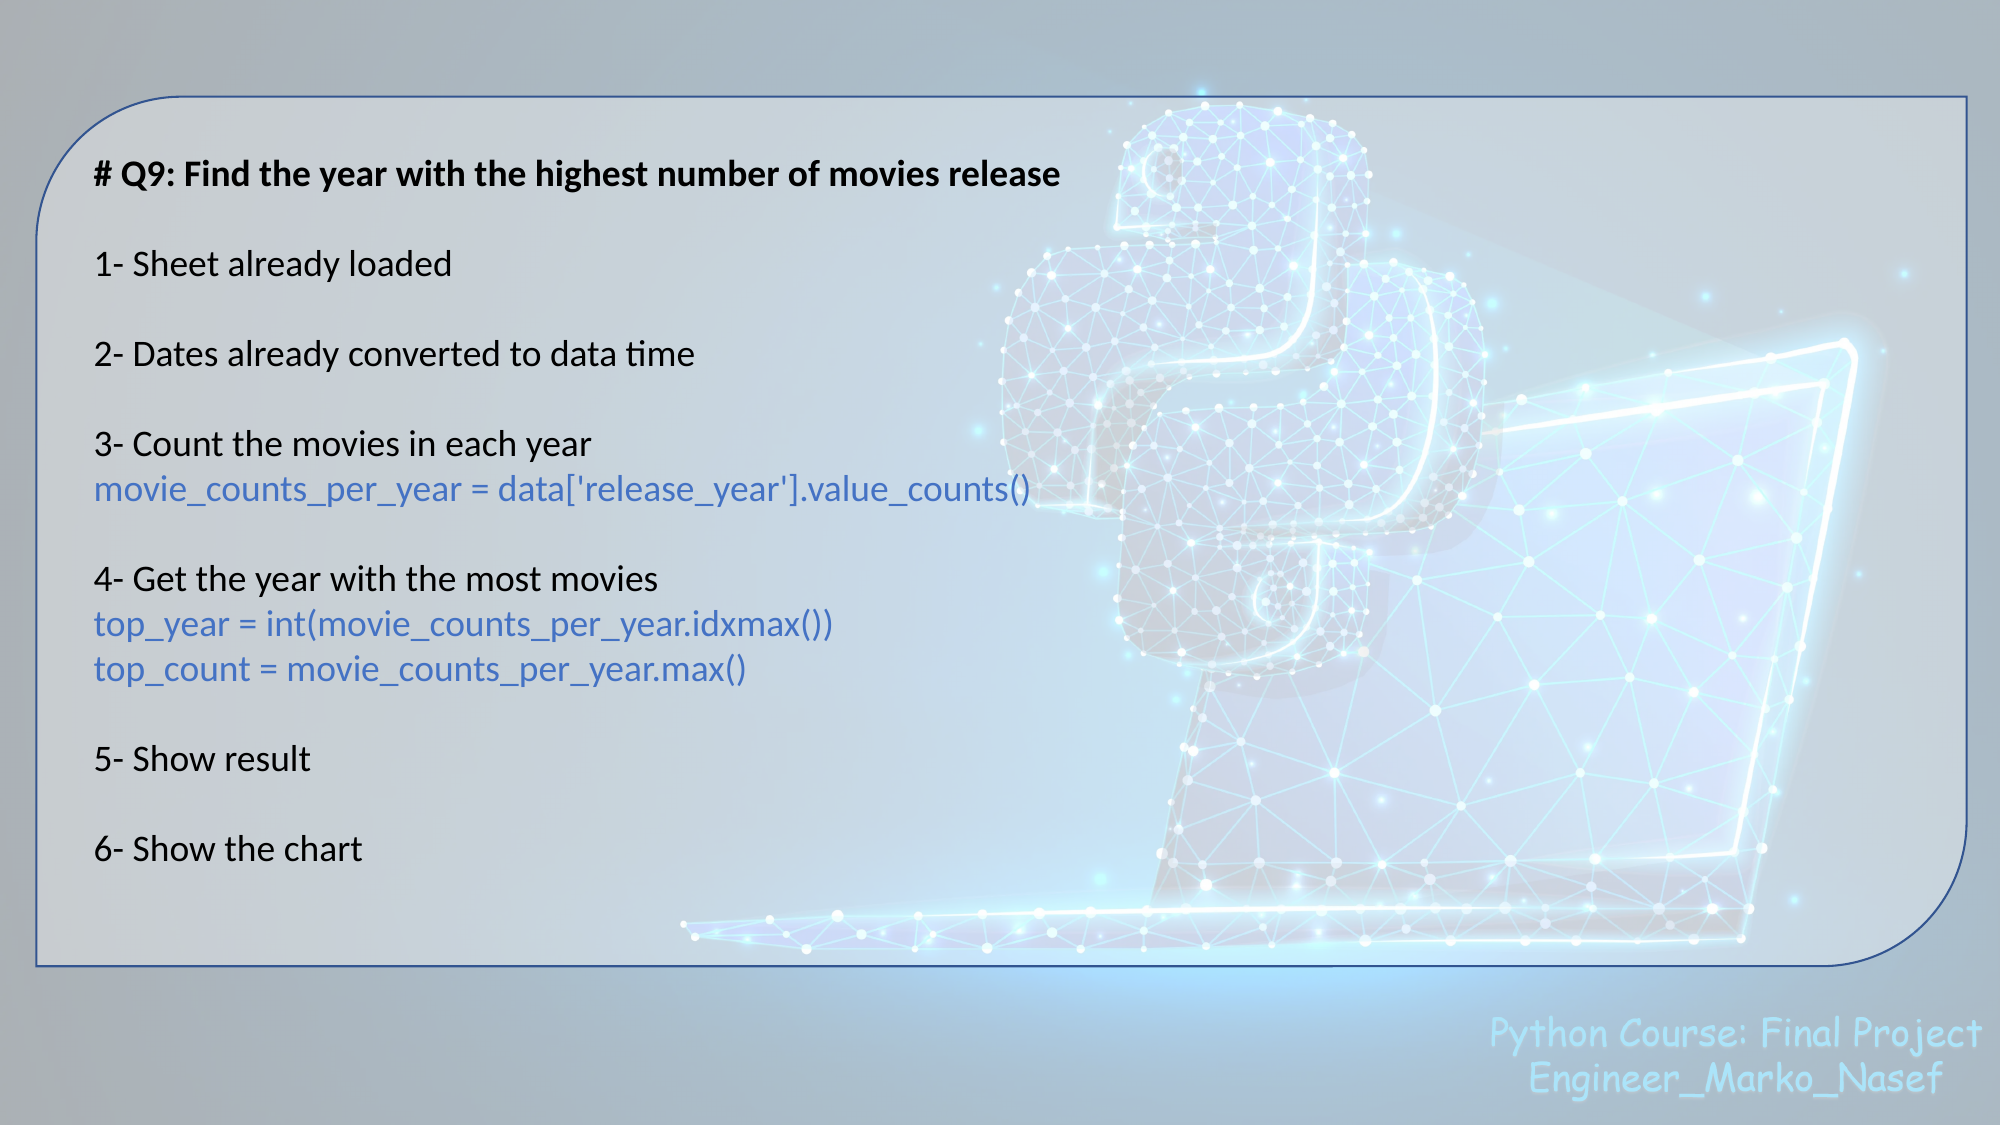

# Q9: Find the year with the highest number of movies release

1- Sheet already loaded

2- Dates already converted to data time

3- Count the movies in each year
movie_counts_per_year = data['release_year'].value_counts()

4- Get the year with the most movies
top_year = int(movie_counts_per_year.idxmax())
top_count = movie_counts_per_year.max()

5- Show result

6- Show the chart